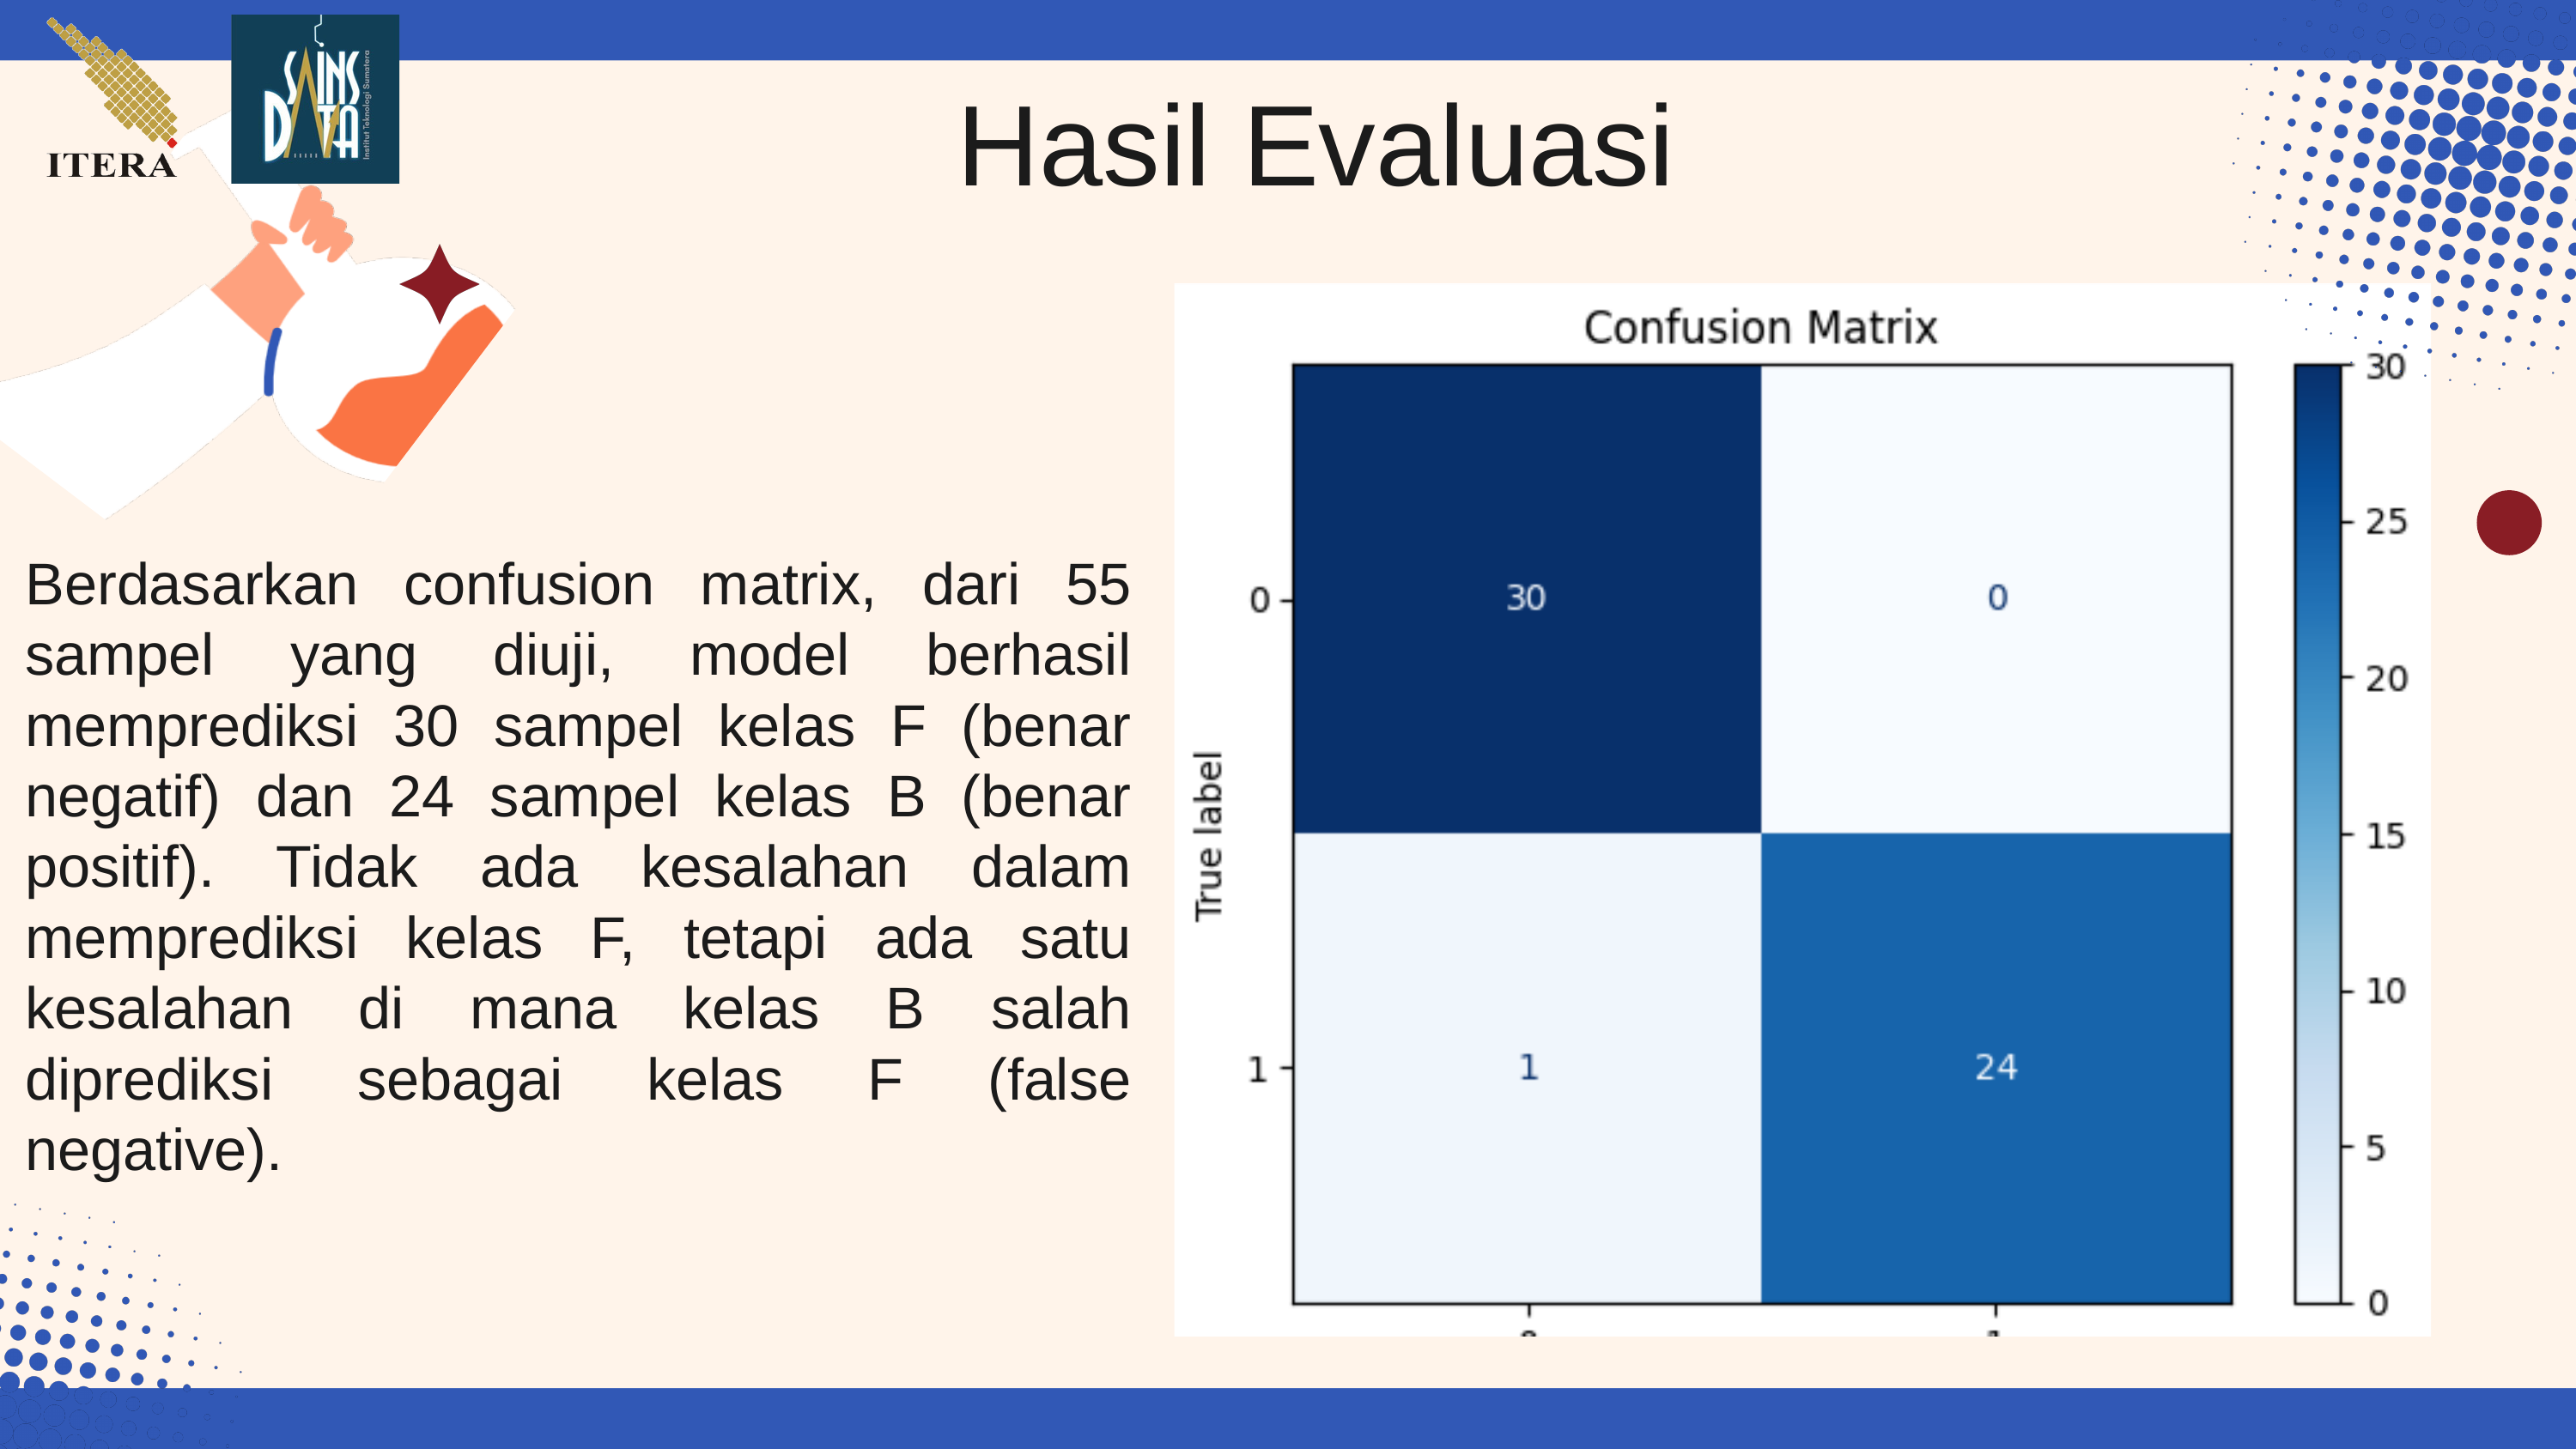

Hasil Evaluasi

Berdasarkan confusion matrix, dari 55 sampel yang diuji, model berhasil memprediksi 30 sampel kelas F (benar negatif) dan 24 sampel kelas B (benar positif). Tidak ada kesalahan dalam memprediksi kelas F, tetapi ada satu kesalahan di mana kelas B salah diprediksi sebagai kelas F (false negative).